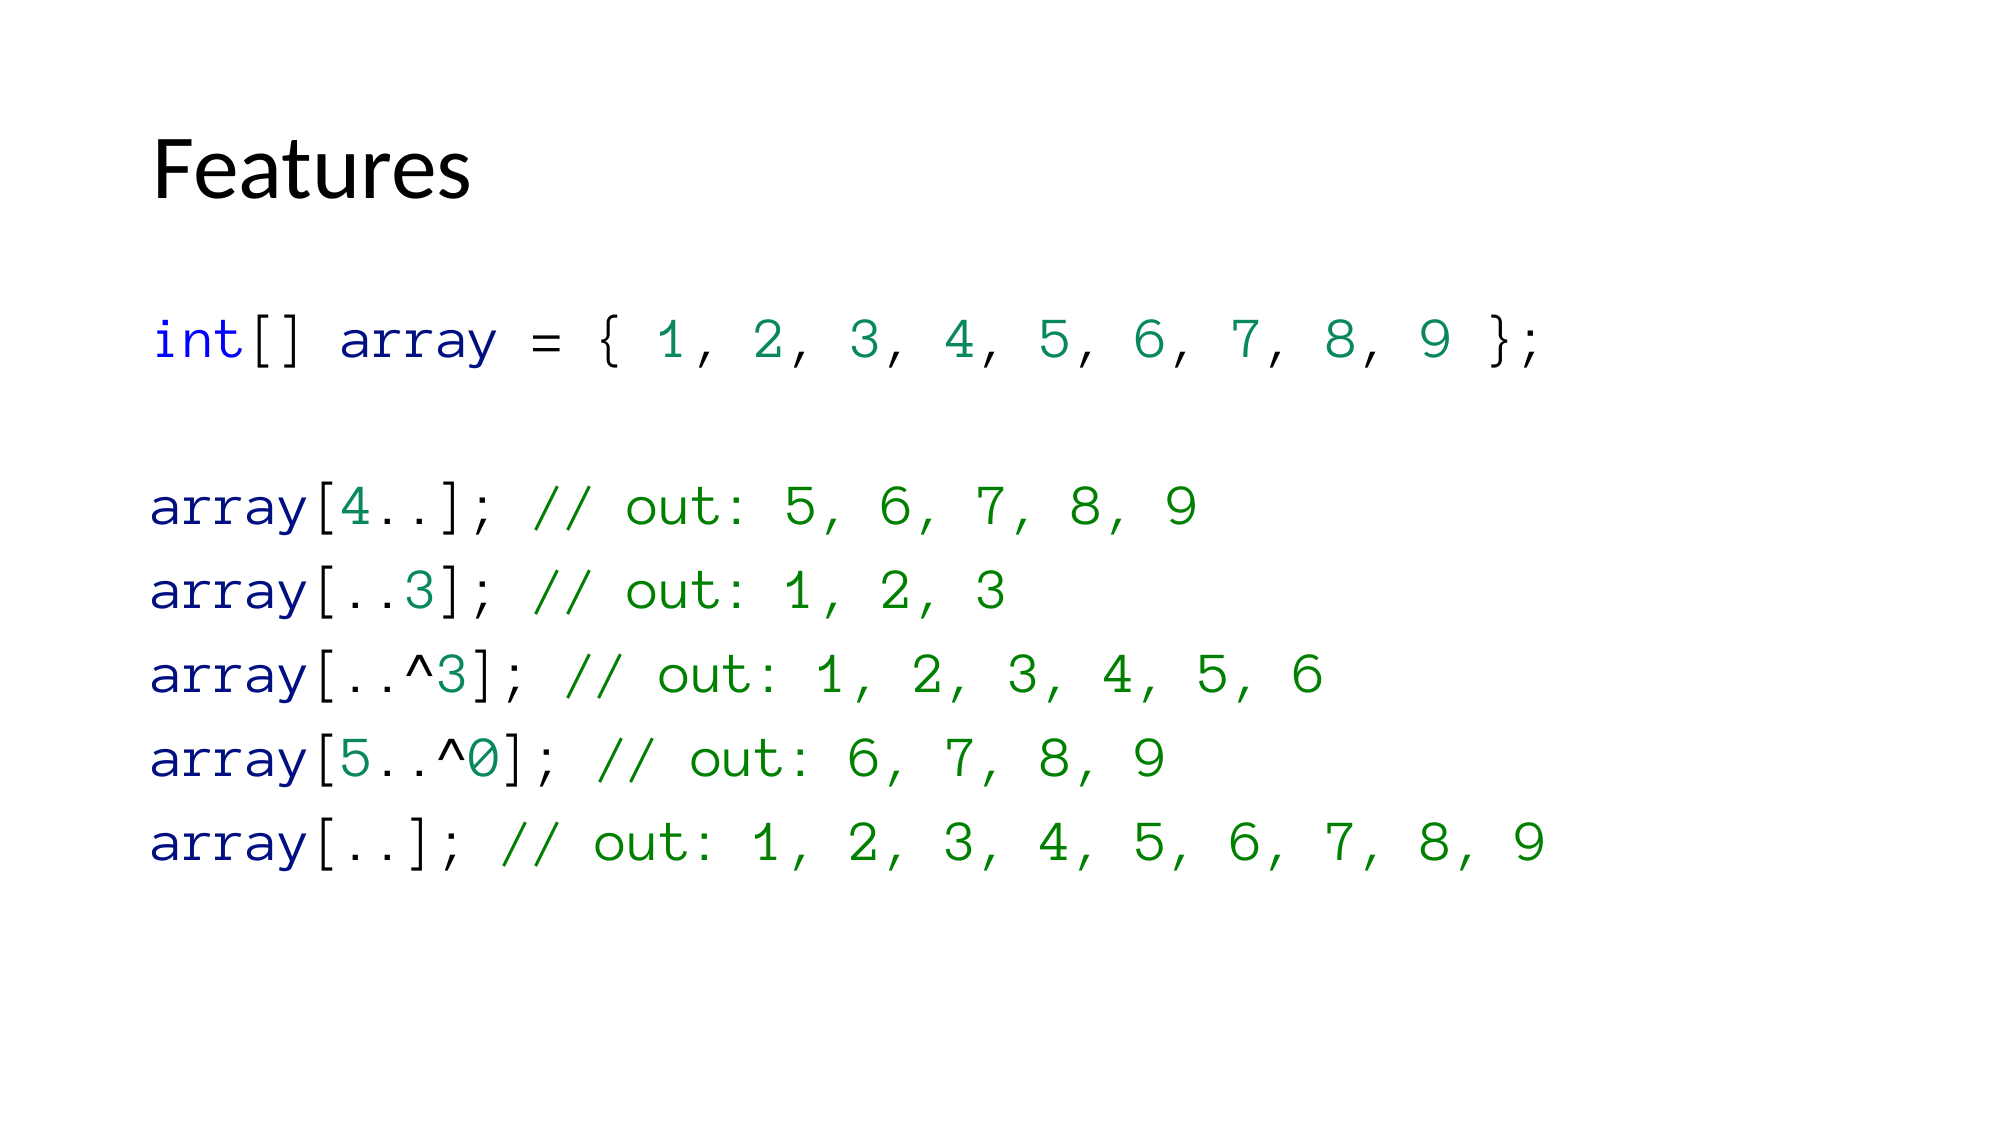

# Features
int[] array = { 1, 2, 3, 4, 5, 6, 7, 8, 9 };

array[4..]; // out: 5, 6, 7, 8, 9
array[..3]; // out: 1, 2, 3
array[..^3]; // out: 1, 2, 3, 4, 5, 6
array[5..^0]; // out: 6, 7, 8, 9
array[..]; // out: 1, 2, 3, 4, 5, 6, 7, 8, 9